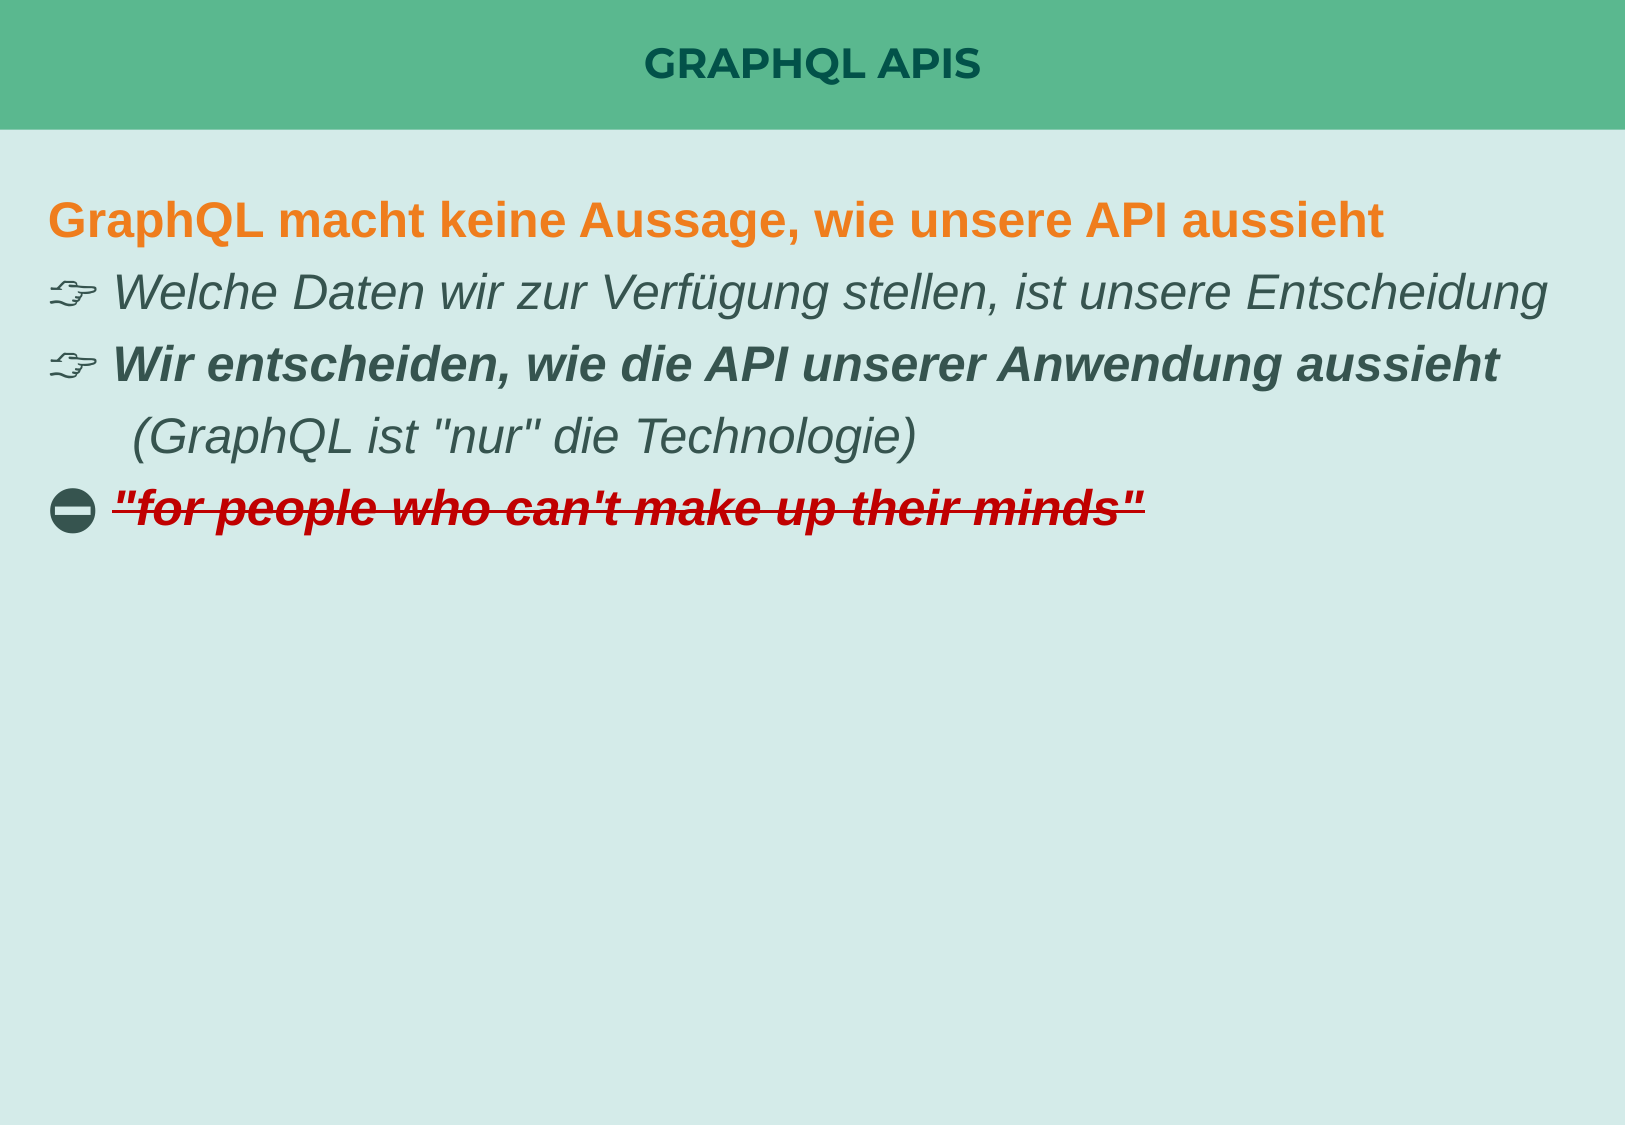

# GraphQL APIs
GraphQL macht keine Aussage, wie unsere API aussieht
👉 Welche Daten wir zur Verfügung stellen, ist unsere Entscheidung
👉 Wir entscheiden, wie die API unserer Anwendung aussieht
      (GraphQL ist "nur" die Technologie)
⛔️ "for people who can't make up their minds"